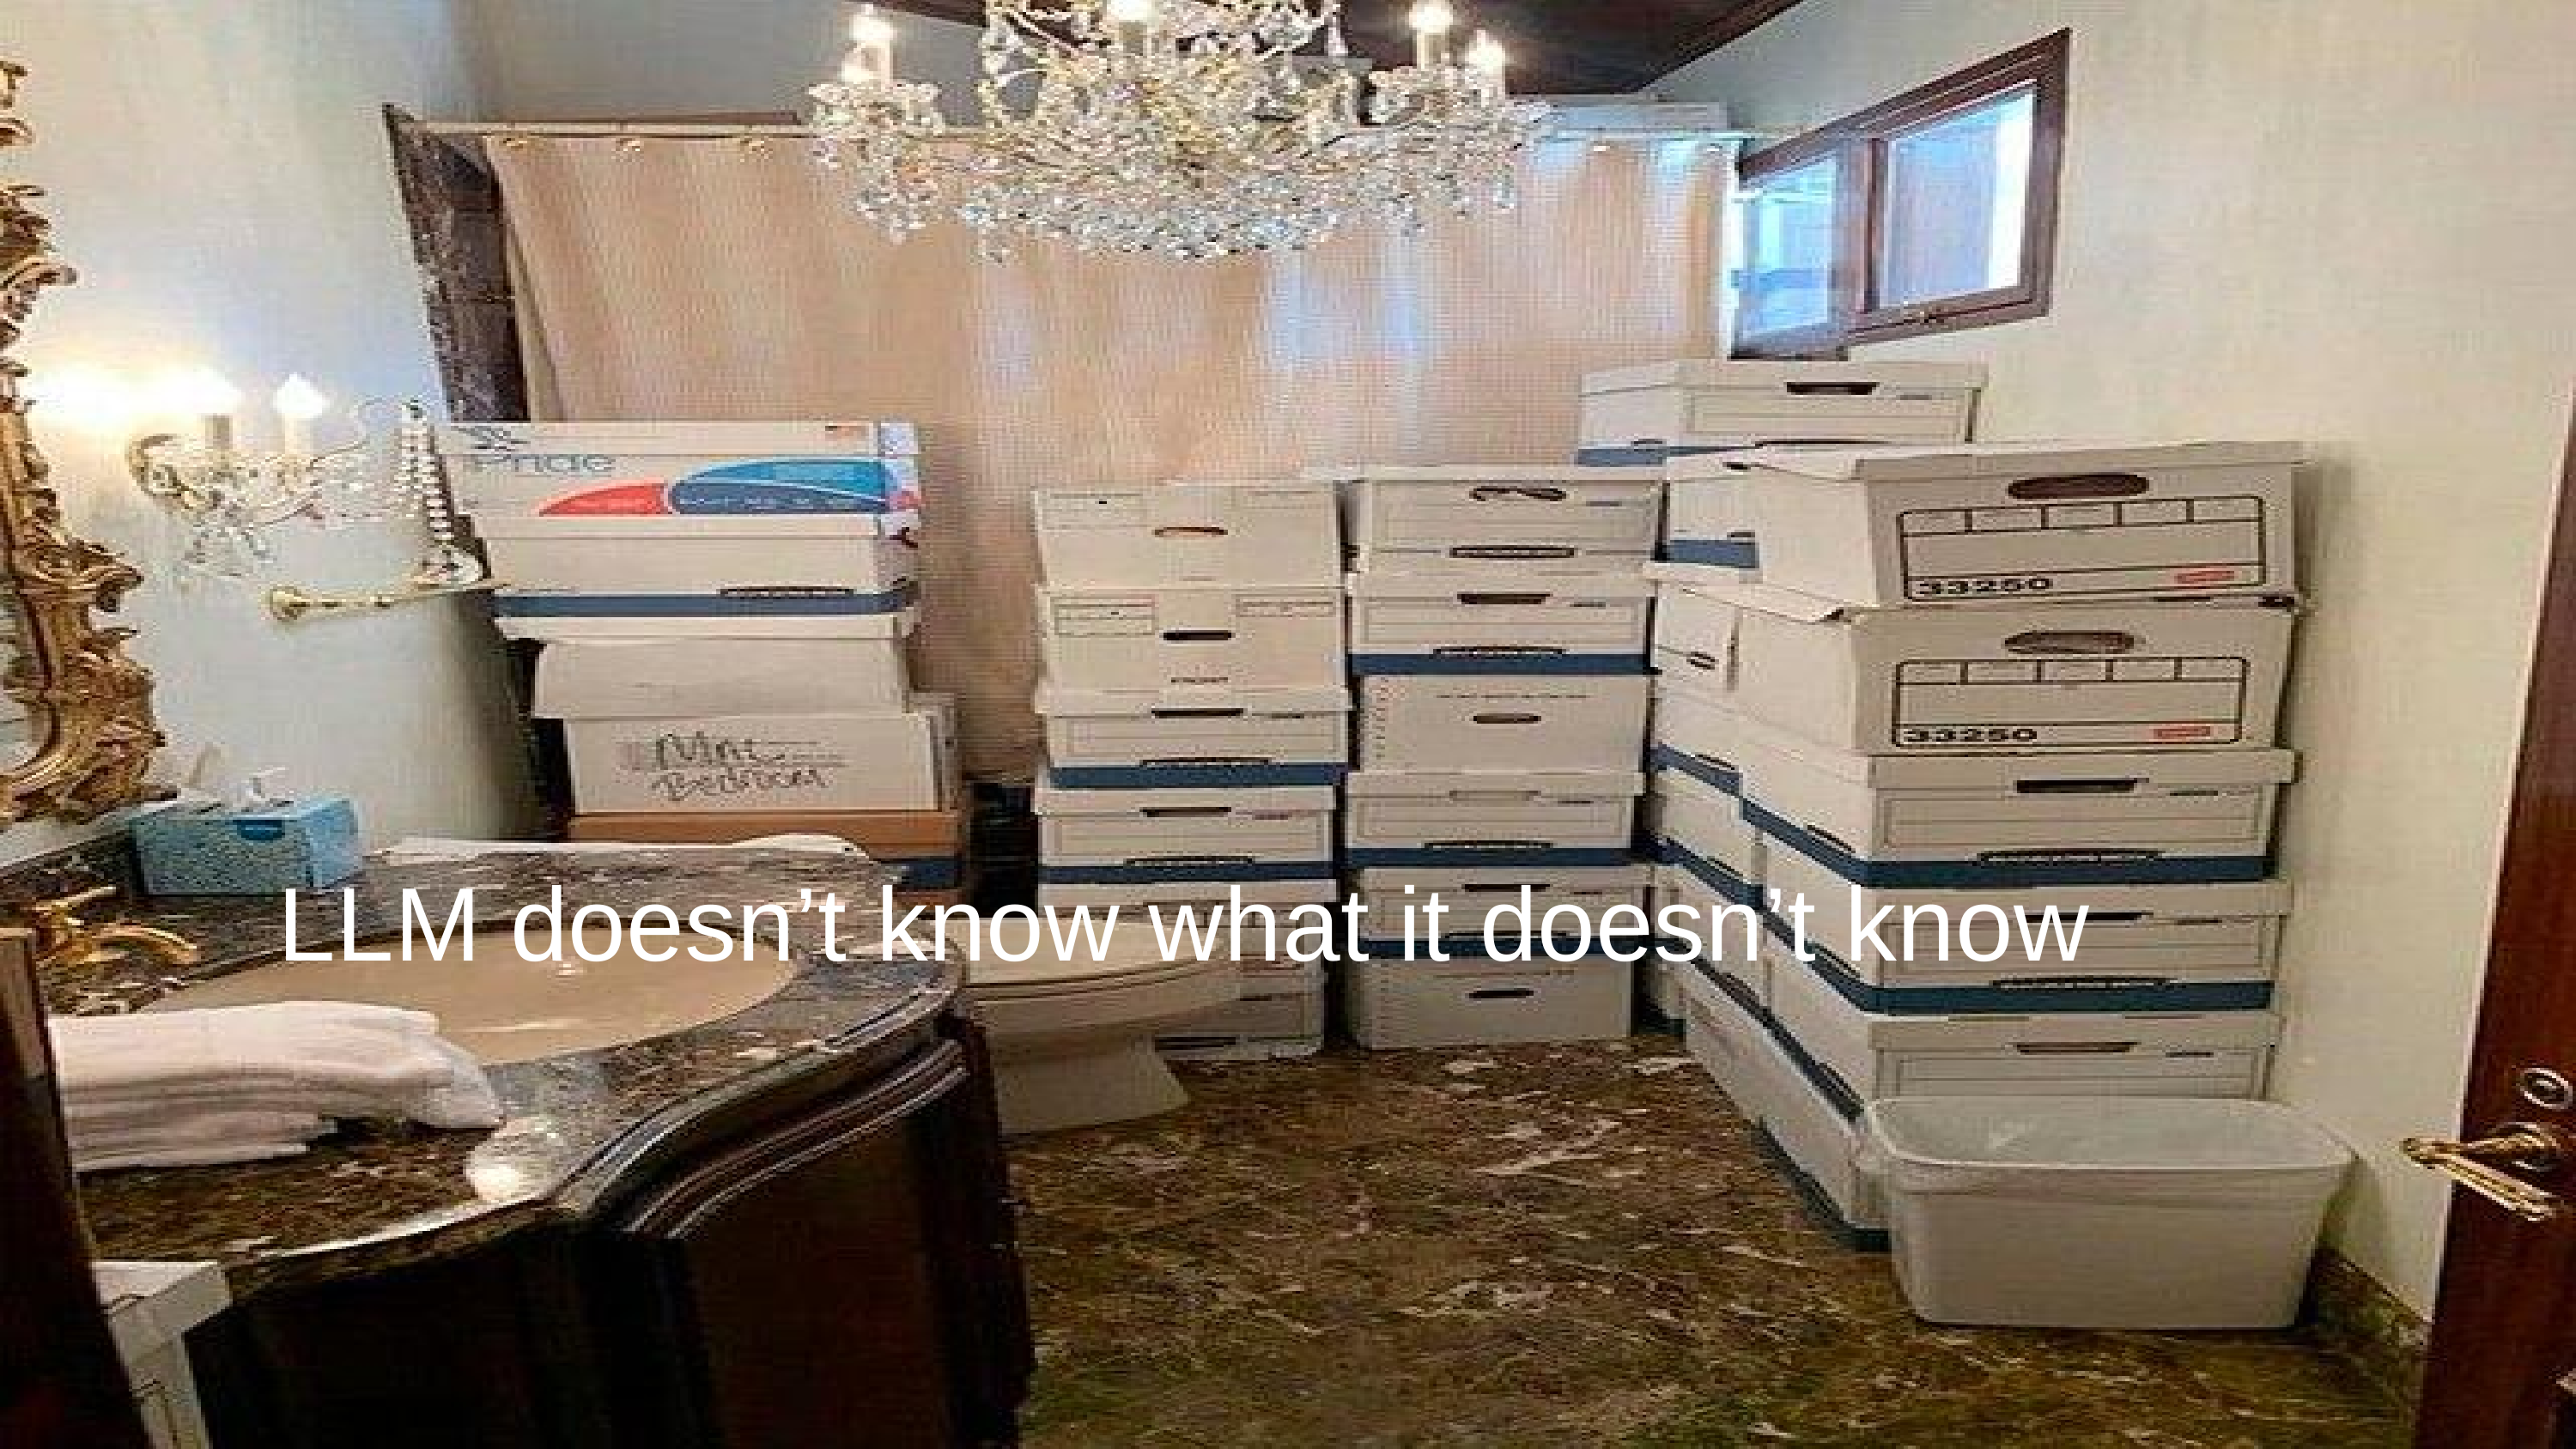

# LLM doesn’t know what it doesn’t know